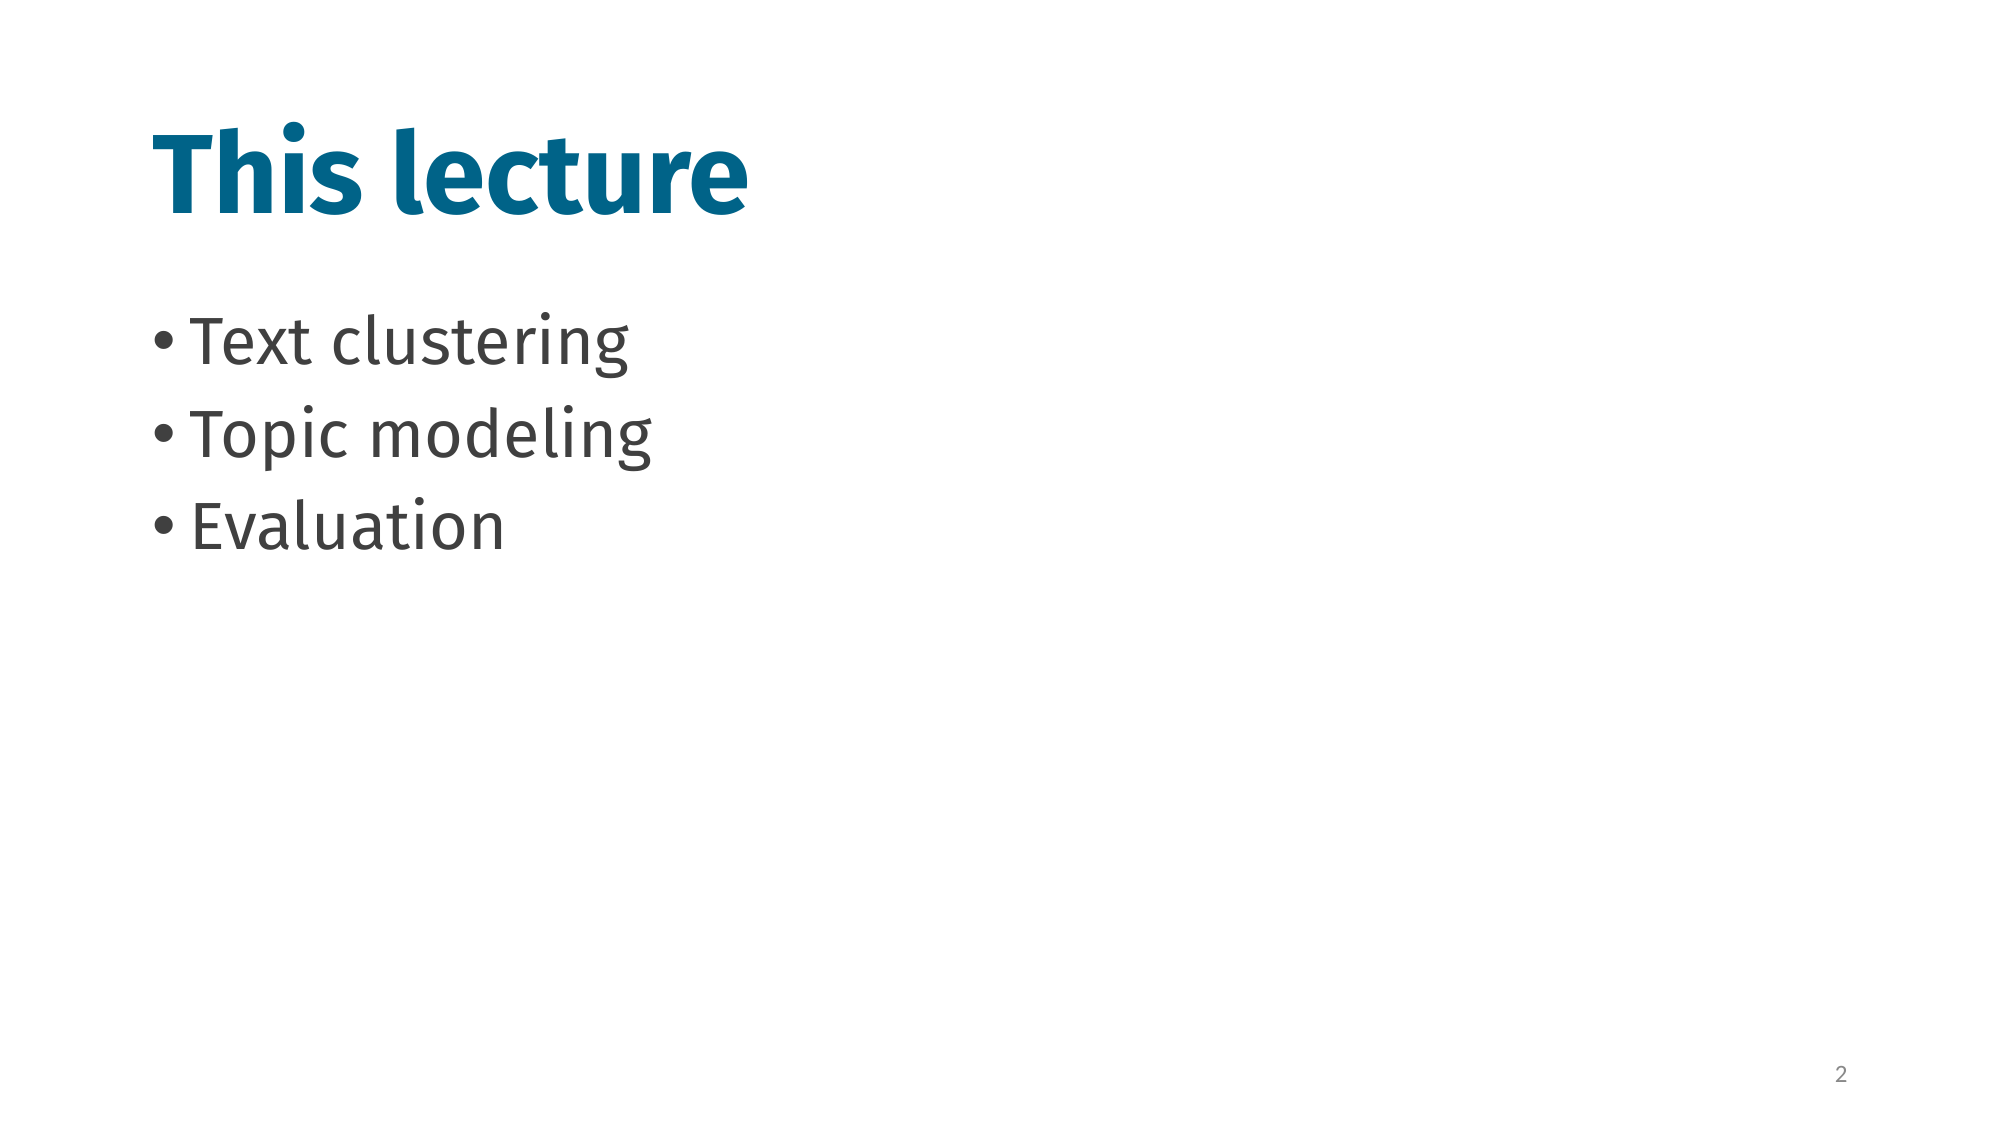

# This lecture
Text clustering
Topic modeling
Evaluation
2